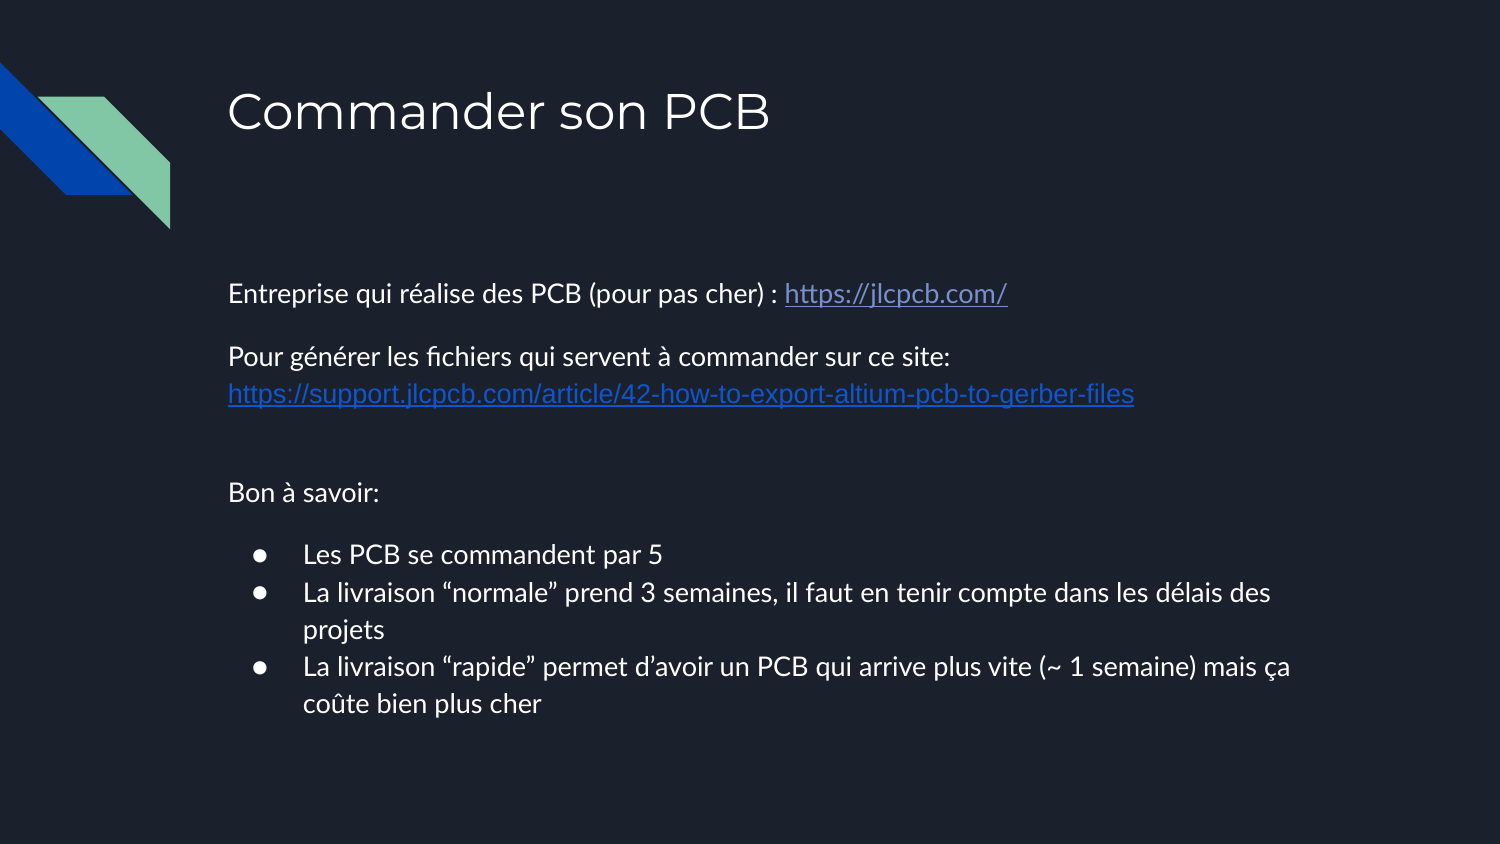

# Commander son PCB
Entreprise qui réalise des PCB (pour pas cher) : https://jlcpcb.com/
Pour générer les fichiers qui servent à commander sur ce site: https://support.jlcpcb.com/article/42-how-to-export-altium-pcb-to-gerber-files

Bon à savoir:
Les PCB se commandent par 5
La livraison “normale” prend 3 semaines, il faut en tenir compte dans les délais des projets
La livraison “rapide” permet d’avoir un PCB qui arrive plus vite (~ 1 semaine) mais ça coûte bien plus cher